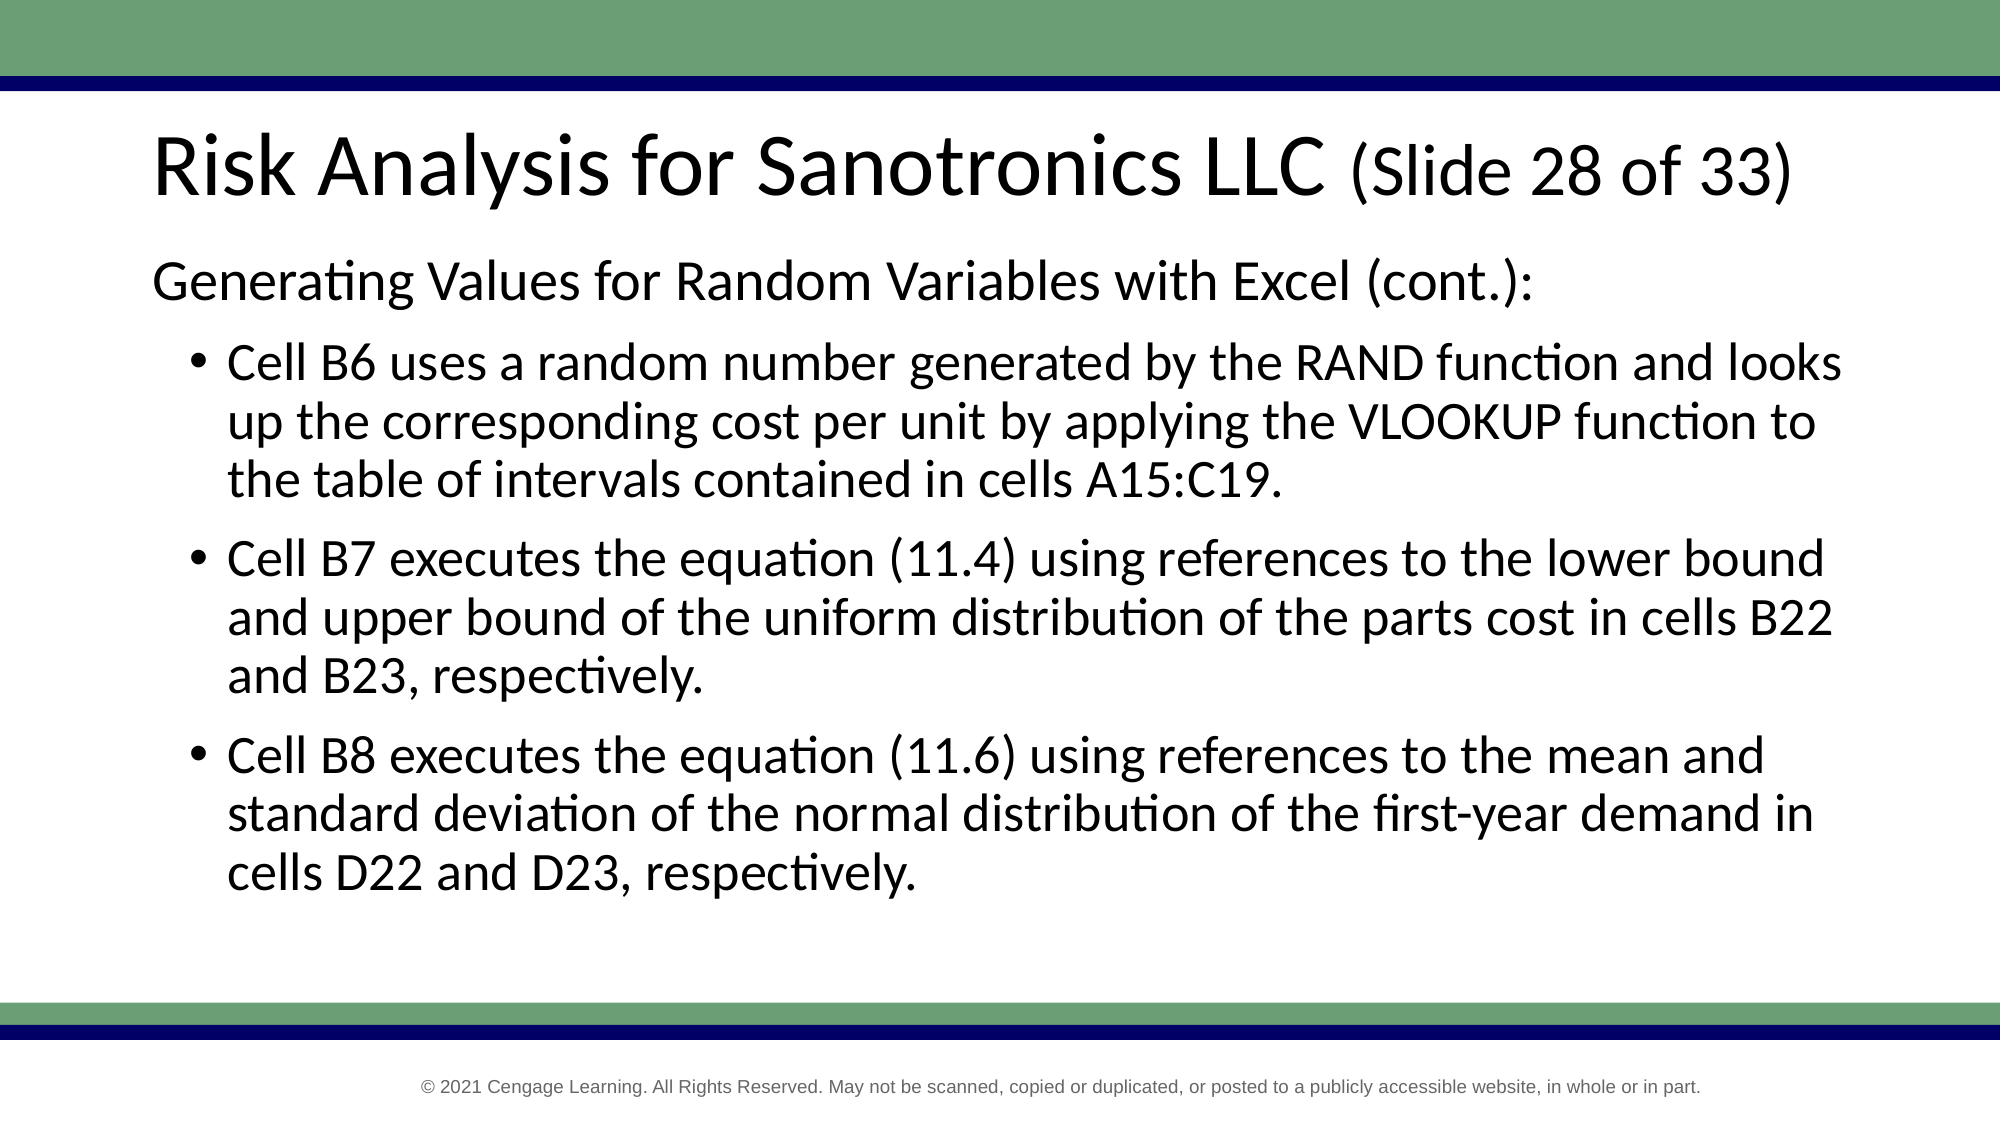

# Risk Analysis for Sanotronics LLC (Slide 28 of 33)
Generating Values for Random Variables with Excel (cont.):
Cell B6 uses a random number generated by the RAND function and looks up the corresponding cost per unit by applying the VLOOKUP function to the table of intervals contained in cells A15:C19.
Cell B7 executes the equation (11.4) using references to the lower bound and upper bound of the uniform distribution of the parts cost in cells B22 and B23, respectively.
Cell B8 executes the equation (11.6) using references to the mean and standard deviation of the normal distribution of the first-year demand in cells D22 and D23, respectively.